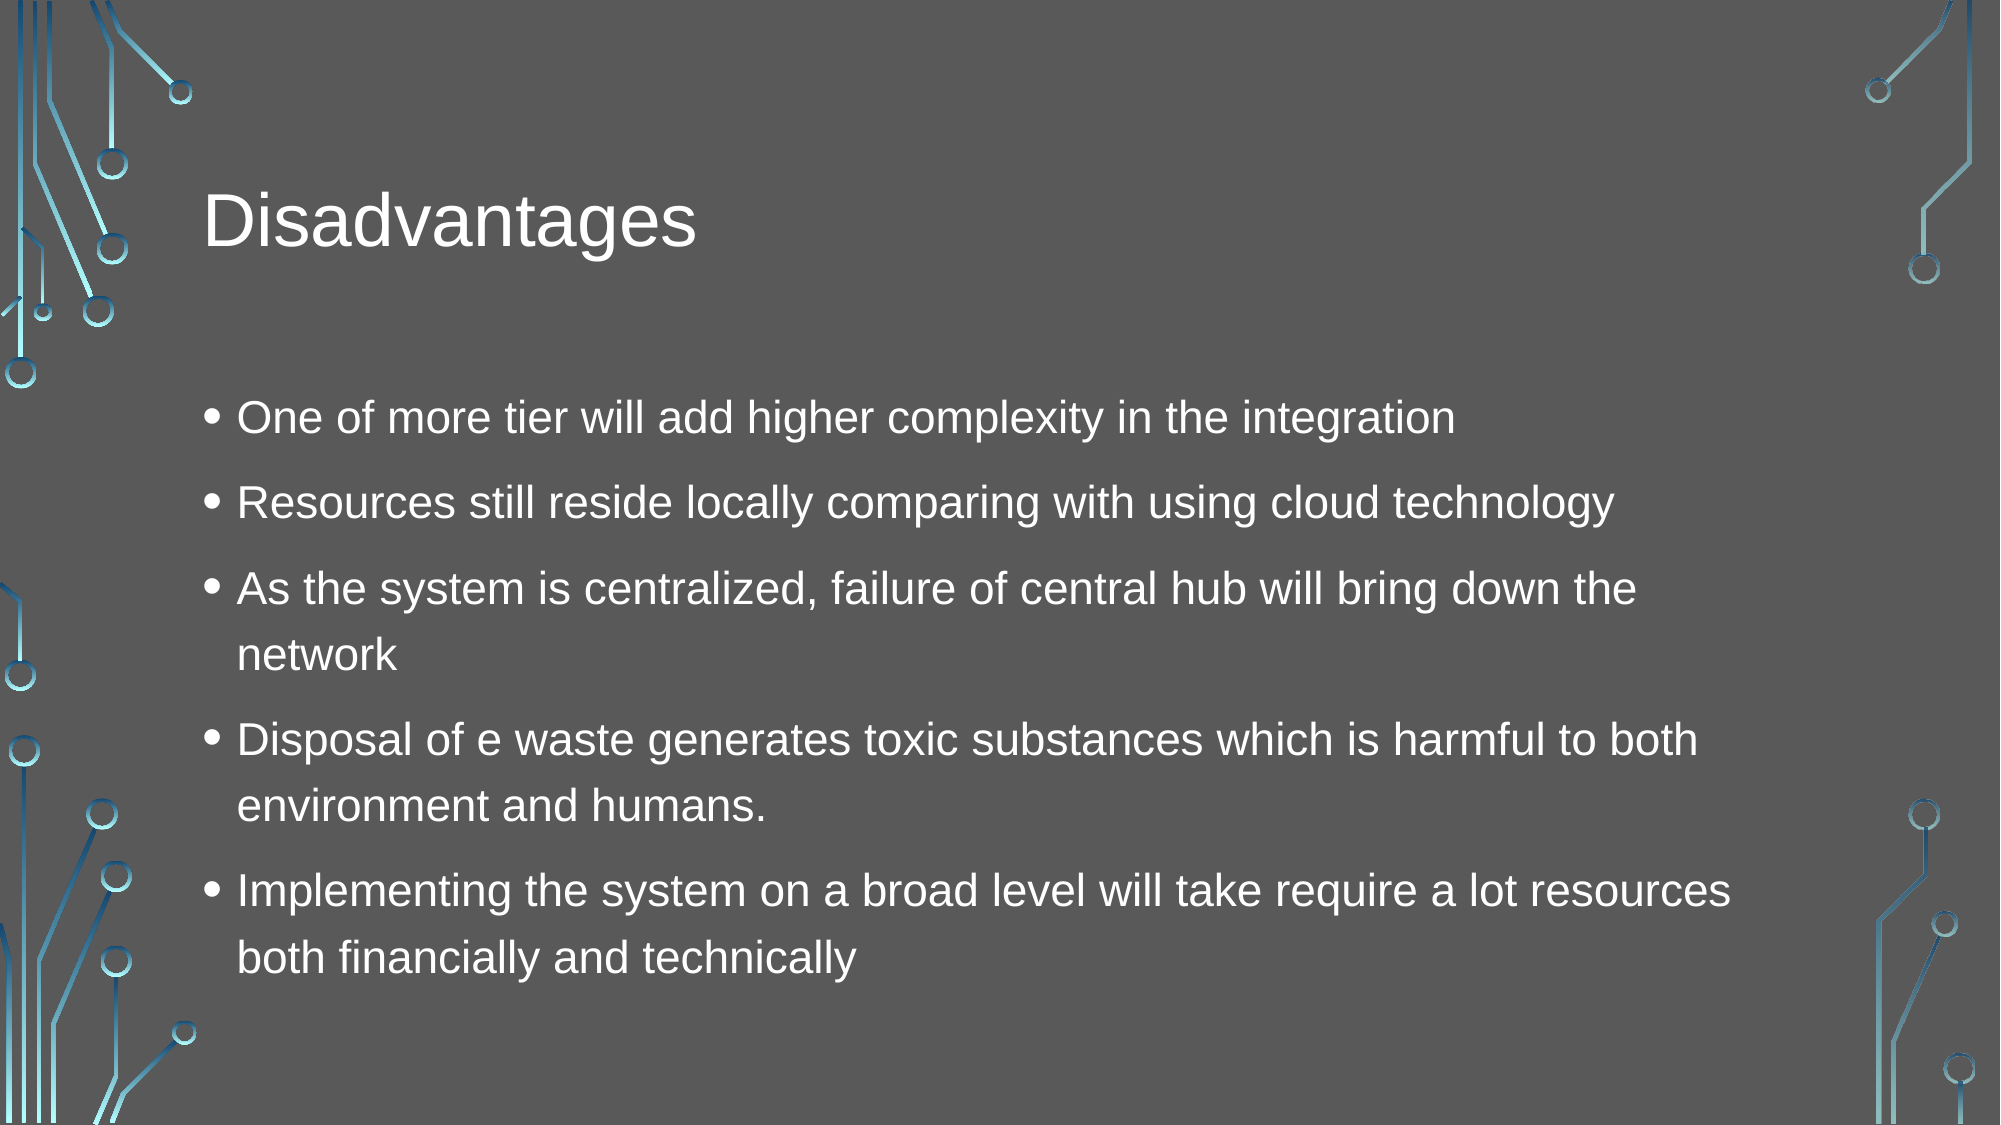

# Disadvantages
One of more tier will add higher complexity in the integration
Resources still reside locally comparing with using cloud technology
As the system is centralized, failure of central hub will bring down the network
Disposal of e waste generates toxic substances which is harmful to both environment and humans.
Implementing the system on a broad level will take require a lot resources both financially and technically